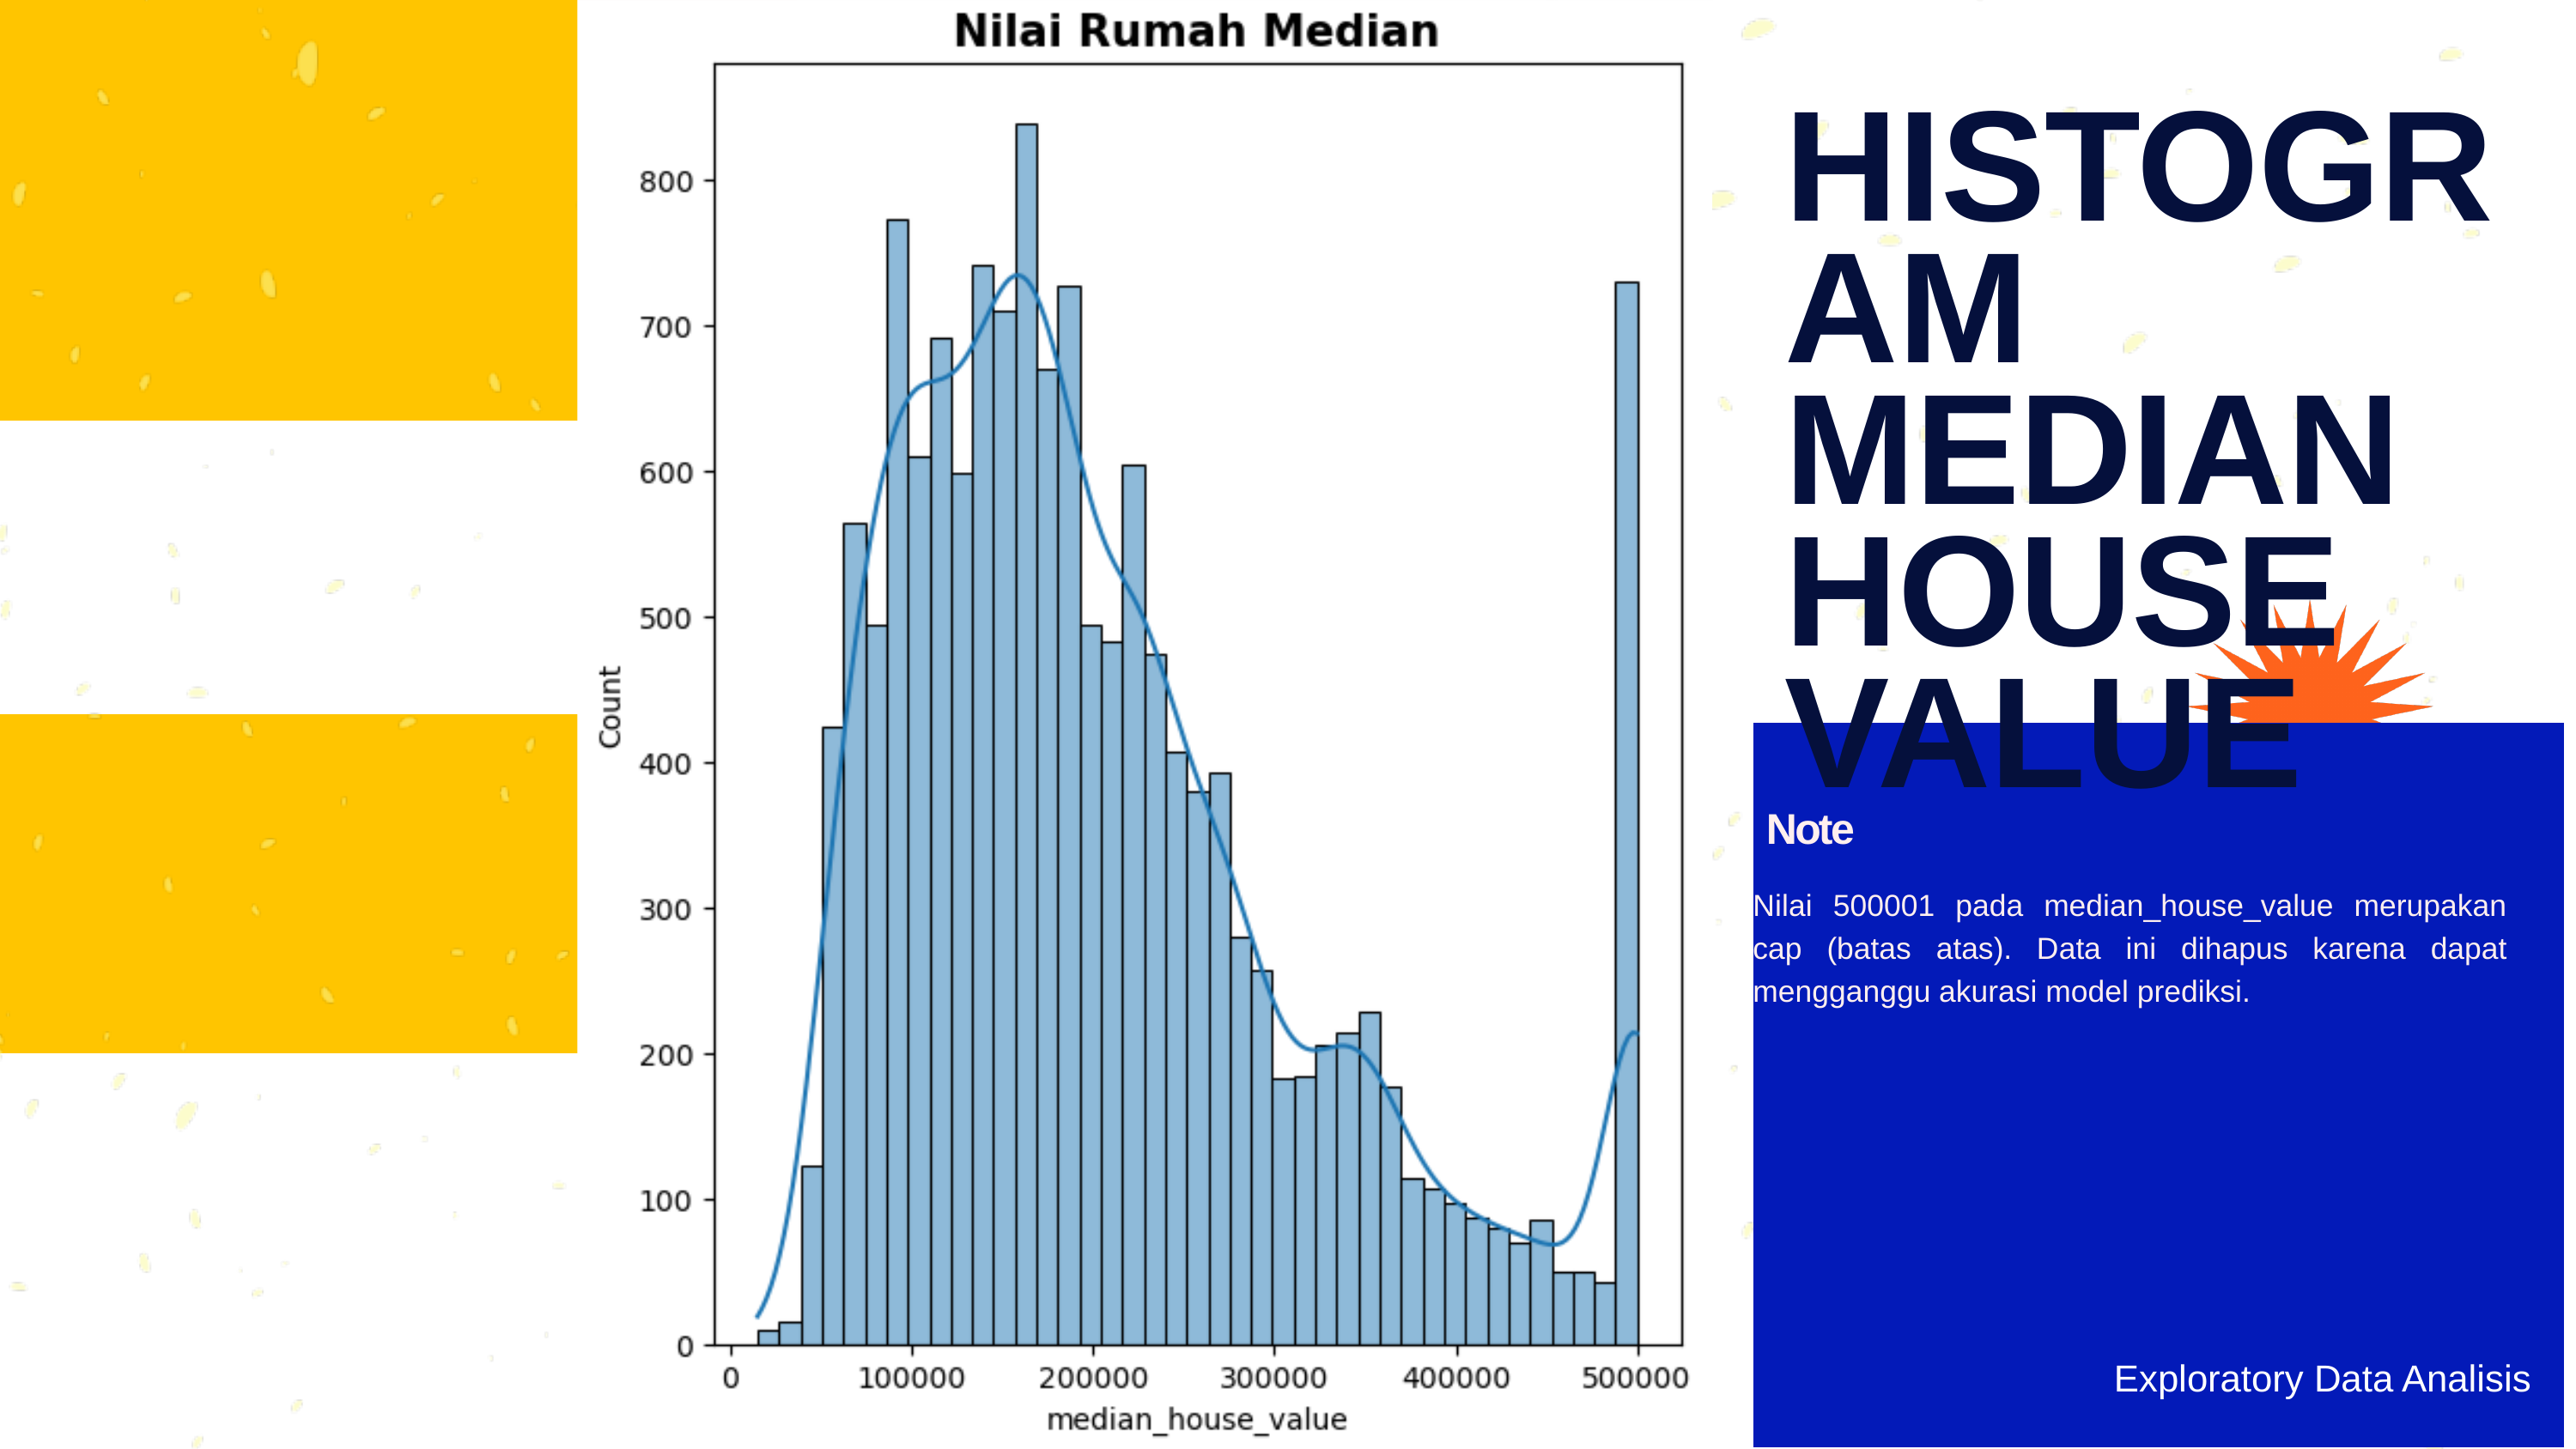

HISTOGRAM MEDIAN HOUSE VALUE

Note
Nilai 500001 pada median_house_value merupakan cap (batas atas). Data ini dihapus karena dapat mengganggu akurasi model prediksi.

Exploratory Data Analisis